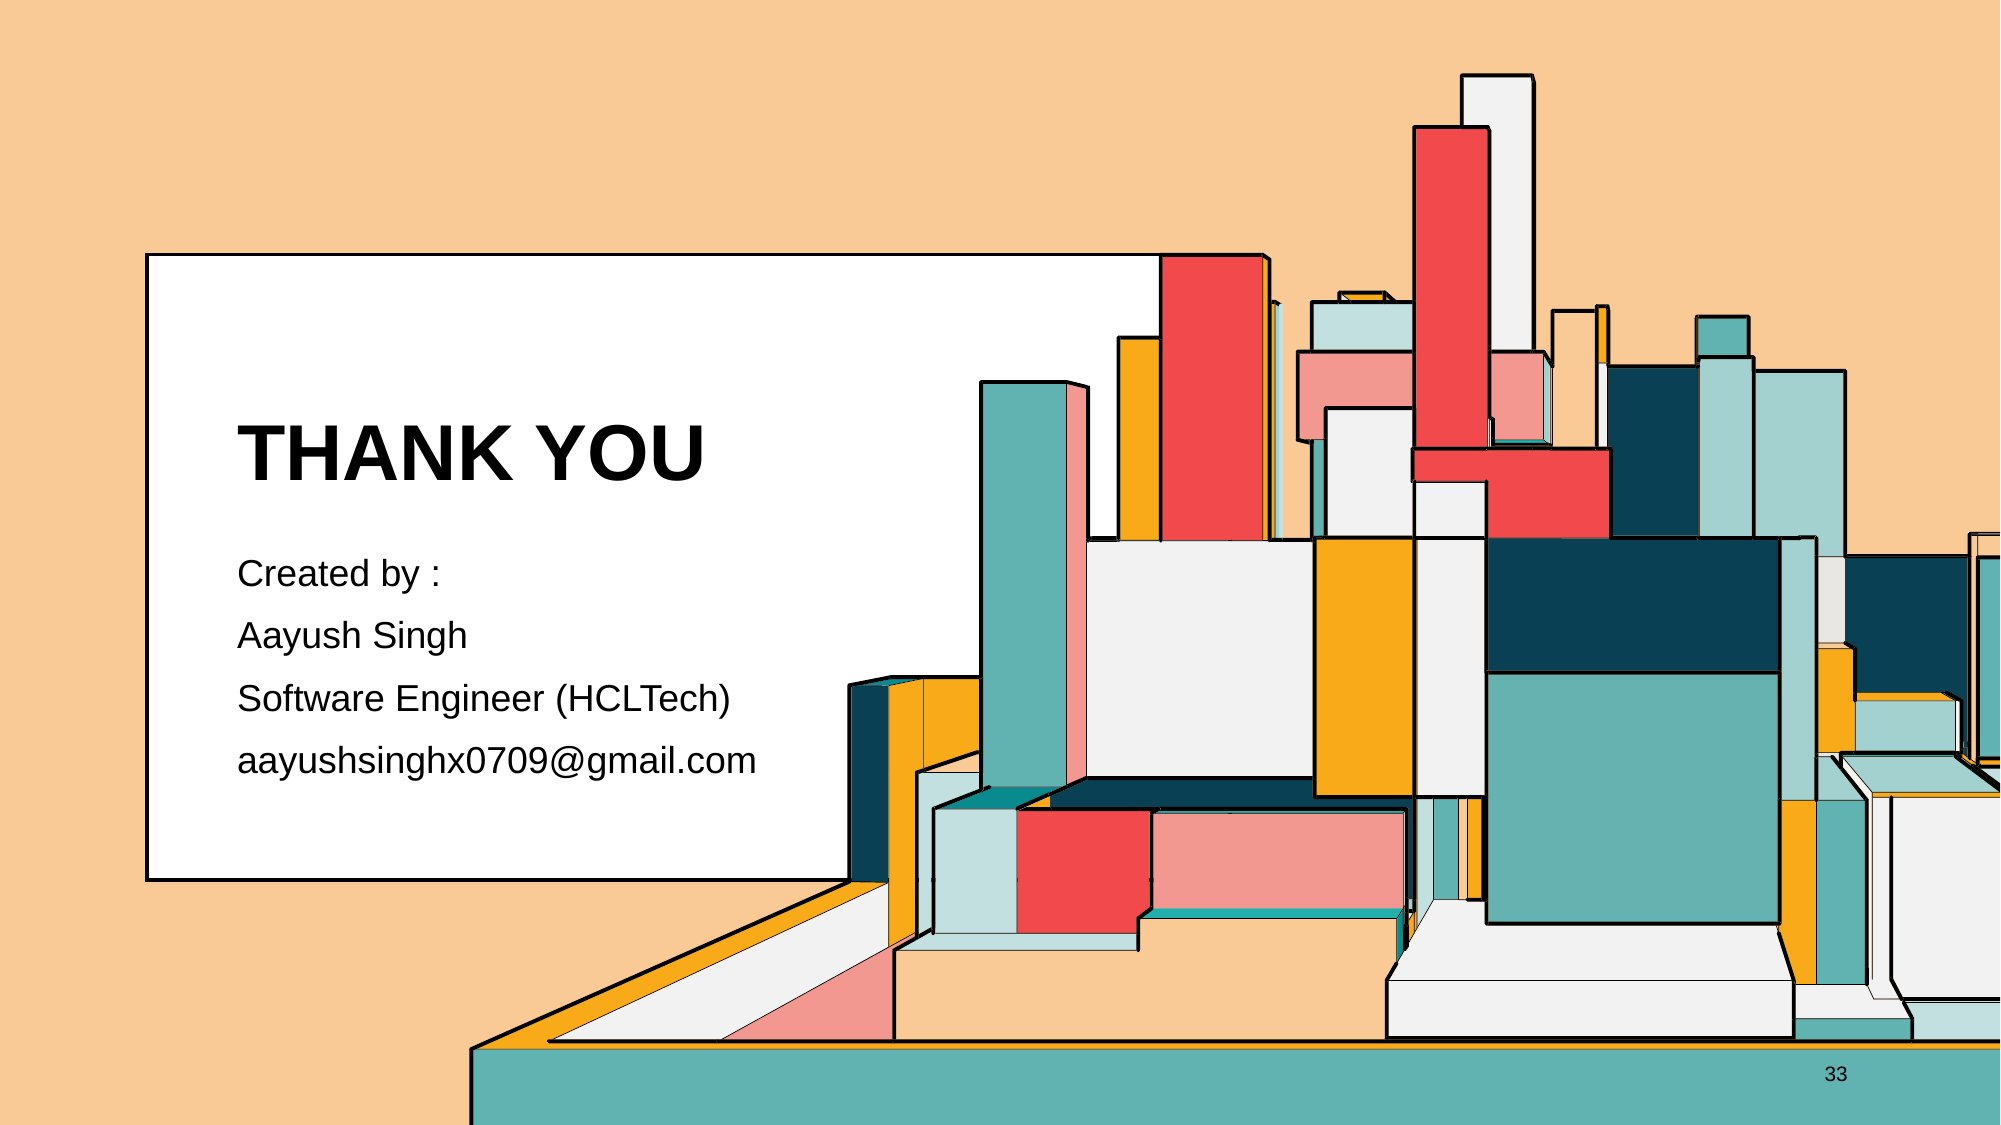

# THANK YOU
Created by :
Aayush Singh
Software Engineer (HCLTech)
aayushsinghx0709@gmail.com
33